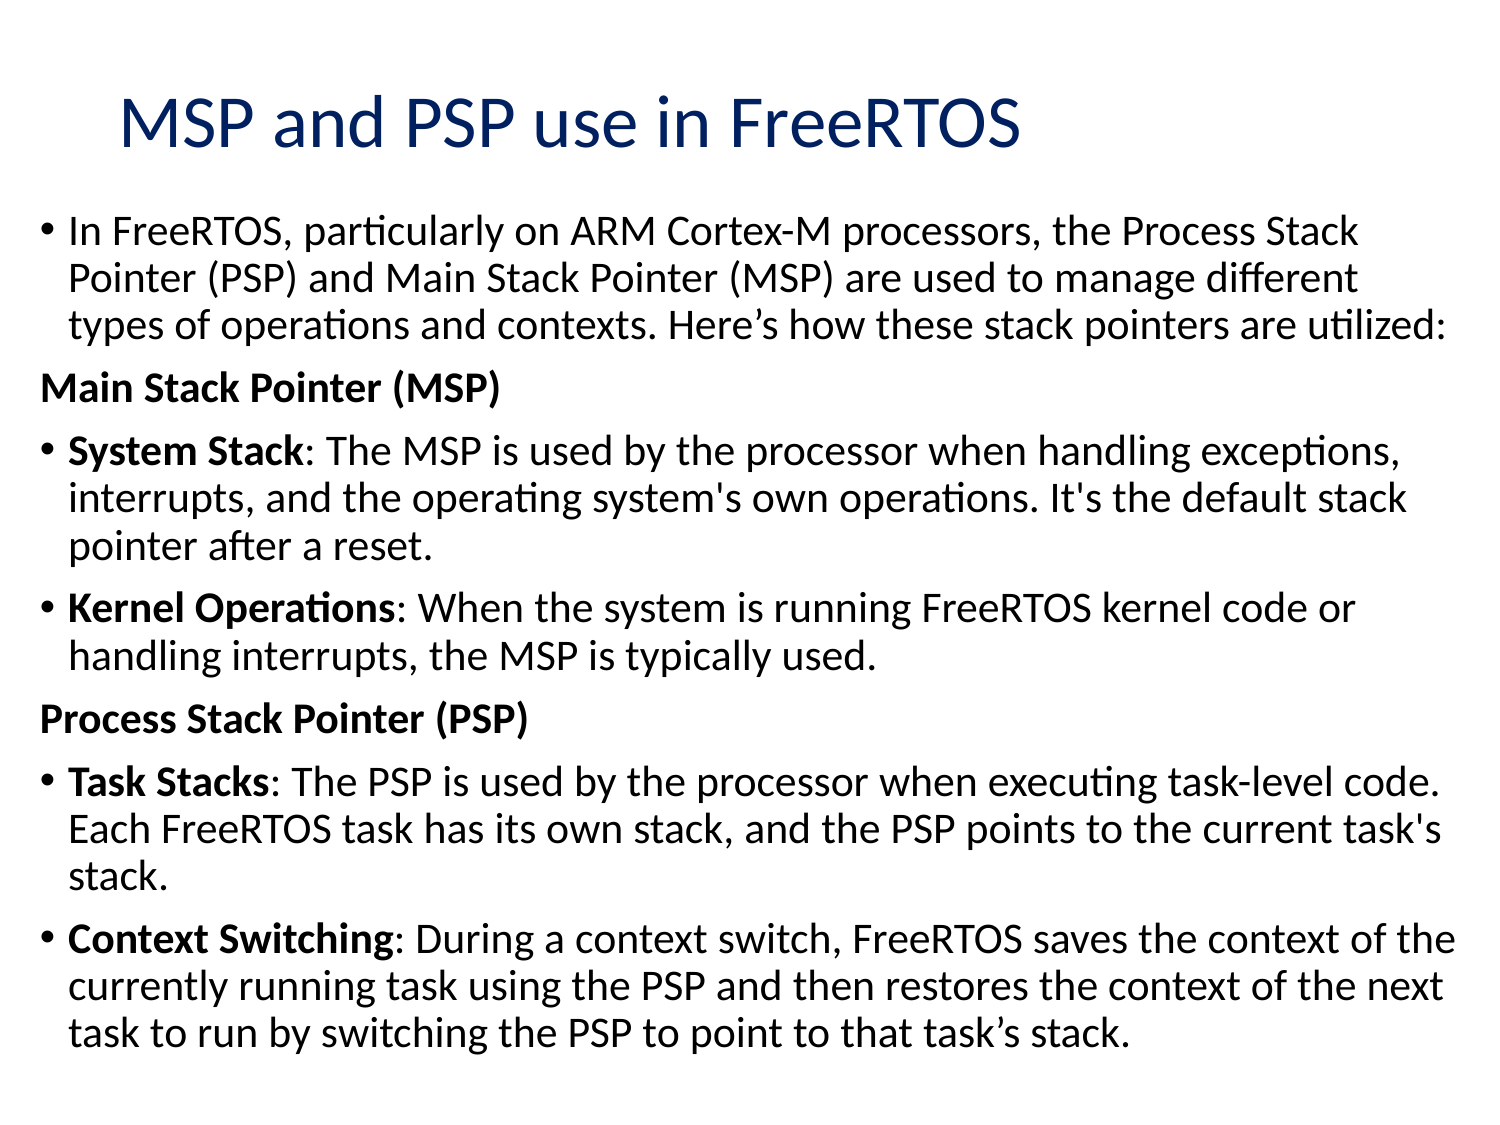

# MSP and PSP use in FreeRTOS
In FreeRTOS, particularly on ARM Cortex-M processors, the Process Stack Pointer (PSP) and Main Stack Pointer (MSP) are used to manage different types of operations and contexts. Here’s how these stack pointers are utilized:
Main Stack Pointer (MSP)
System Stack: The MSP is used by the processor when handling exceptions, interrupts, and the operating system's own operations. It's the default stack pointer after a reset.
Kernel Operations: When the system is running FreeRTOS kernel code or handling interrupts, the MSP is typically used.
Process Stack Pointer (PSP)
Task Stacks: The PSP is used by the processor when executing task-level code. Each FreeRTOS task has its own stack, and the PSP points to the current task's stack.
Context Switching: During a context switch, FreeRTOS saves the context of the currently running task using the PSP and then restores the context of the next task to run by switching the PSP to point to that task’s stack.